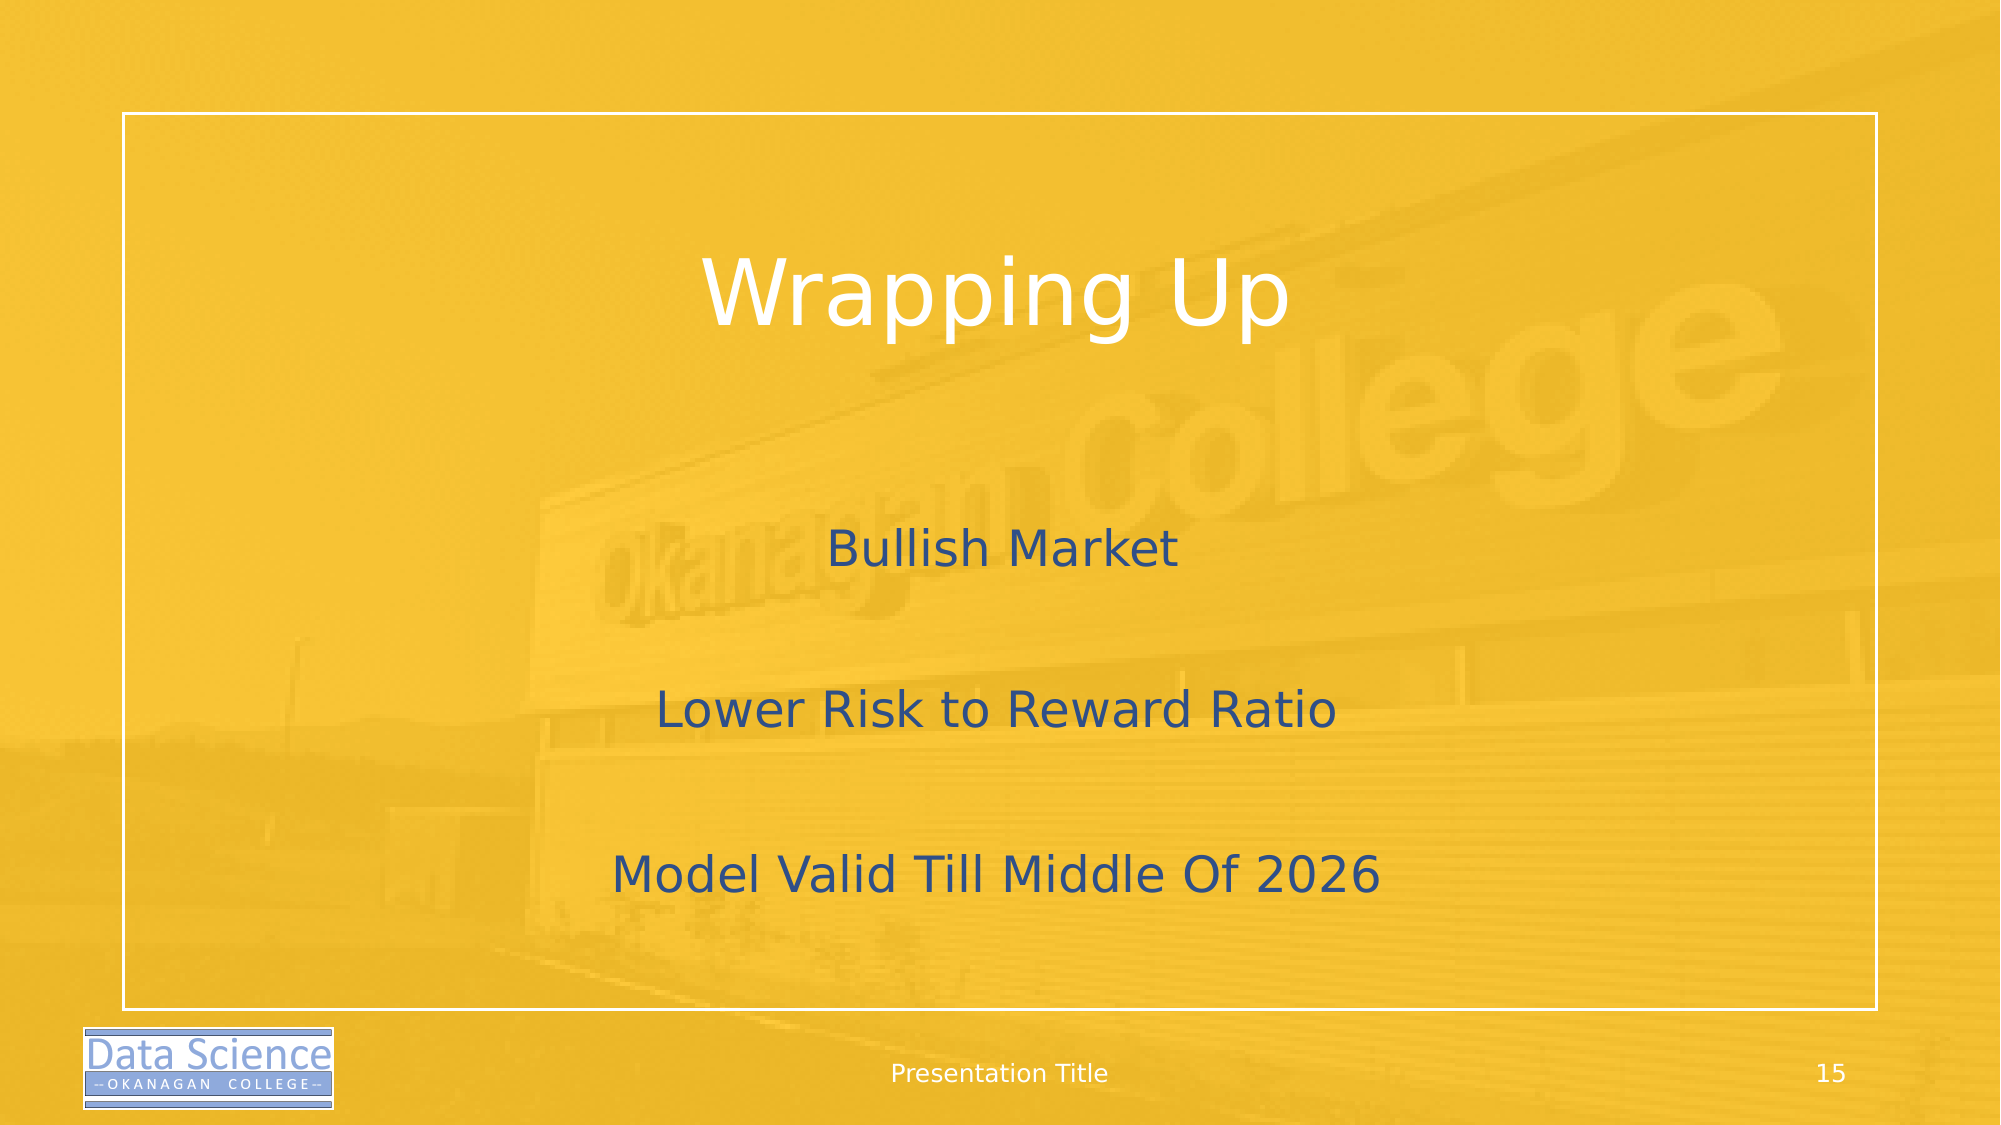

# Wrapping Up
Bullish Market
Lower Risk to Reward Ratio
Model Valid Till Middle Of 2026
Presentation Title
15